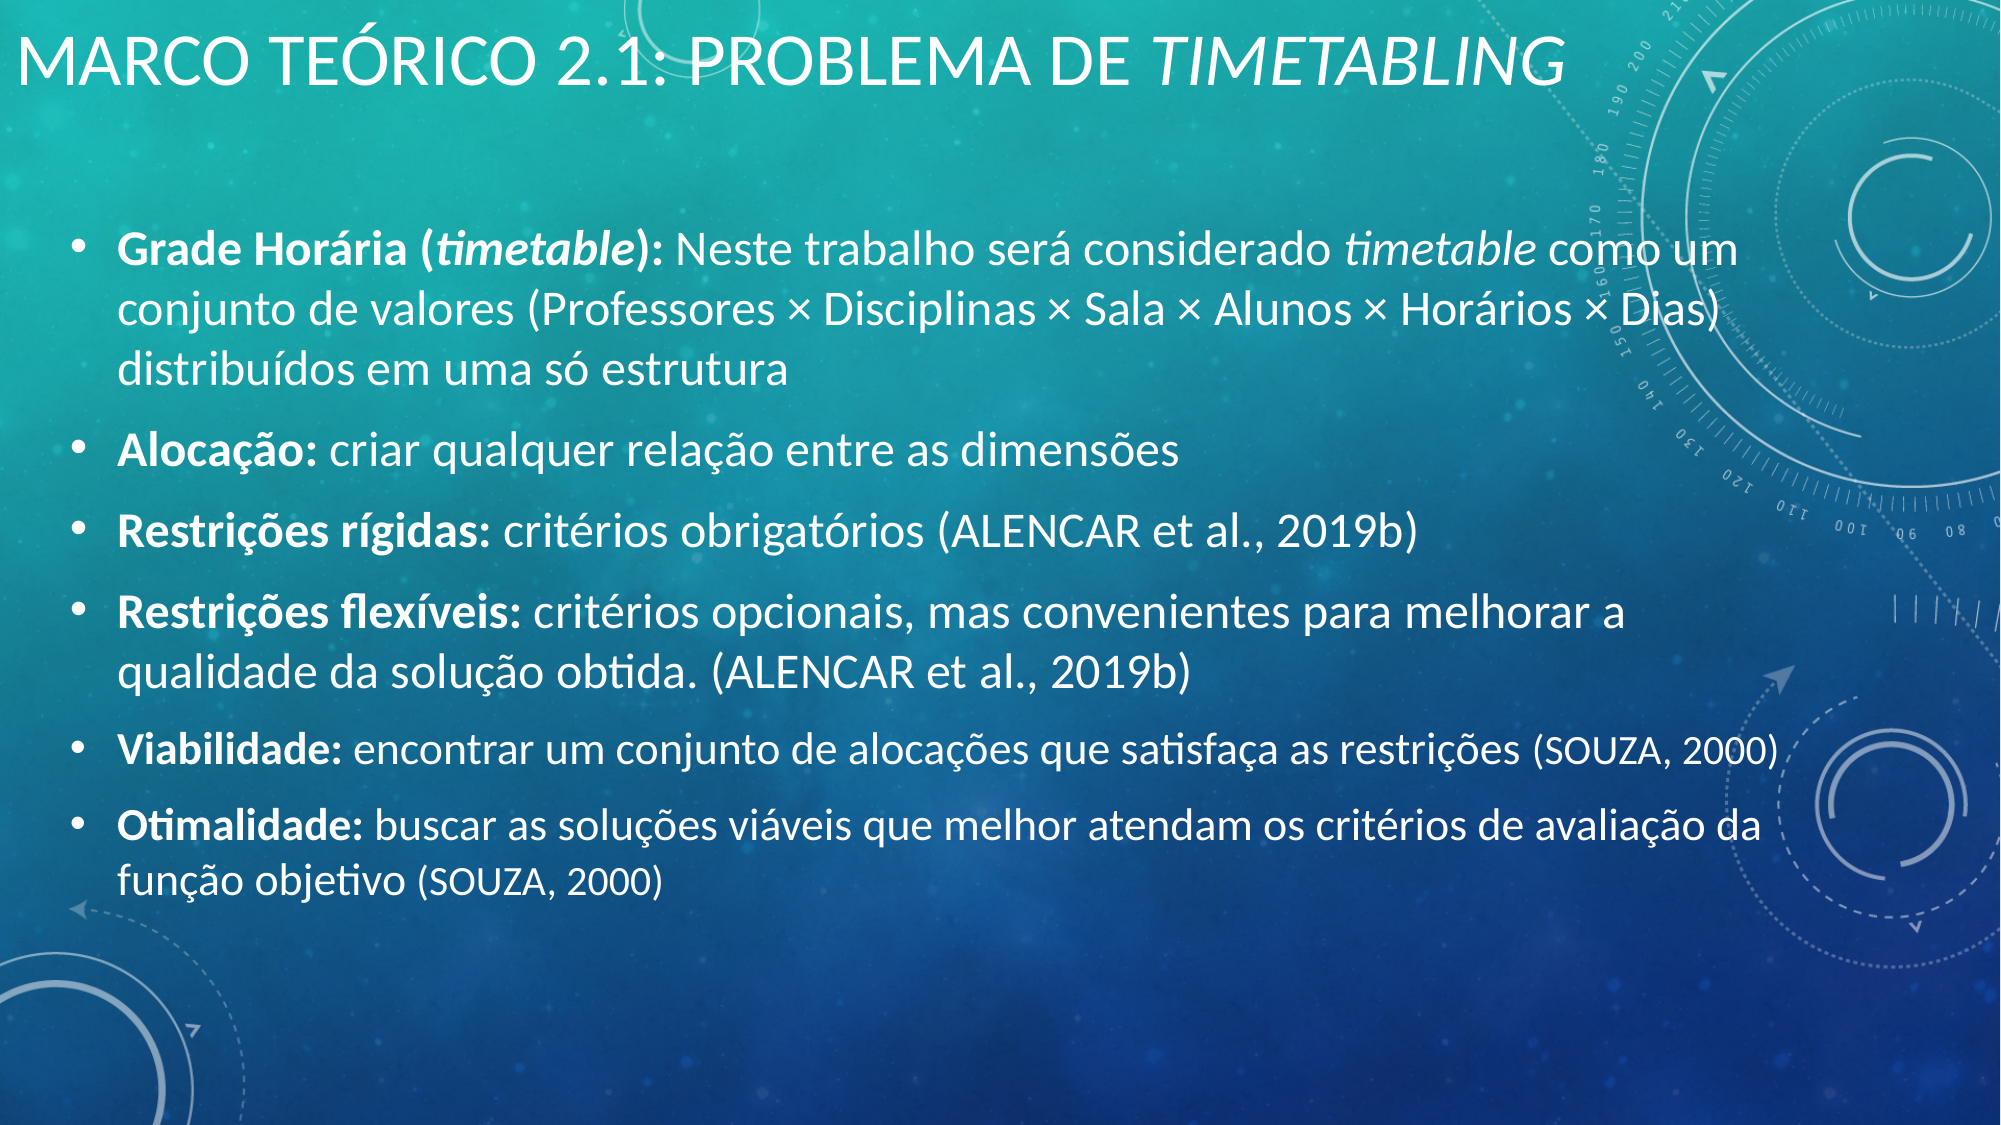

Marco Teórico 2.1: Problema de timetabling
Grade Horária (timetable): Neste trabalho será considerado timetable como um conjunto de valores (Professores × Disciplinas × Sala × Alunos × Horários × Dias) distribuídos em uma só estrutura
Alocação: criar qualquer relação entre as dimensões
Restrições rígidas: critérios obrigatórios (ALENCAR et al., 2019b)
Restrições flexíveis: critérios opcionais, mas convenientes para melhorar a qualidade da solução obtida. (ALENCAR et al., 2019b)
Viabilidade: encontrar um conjunto de alocações que satisfaça as restrições (SOUZA, 2000)
Otimalidade: buscar as soluções viáveis que melhor atendam os critérios de avaliação da função objetivo (SOUZA, 2000)